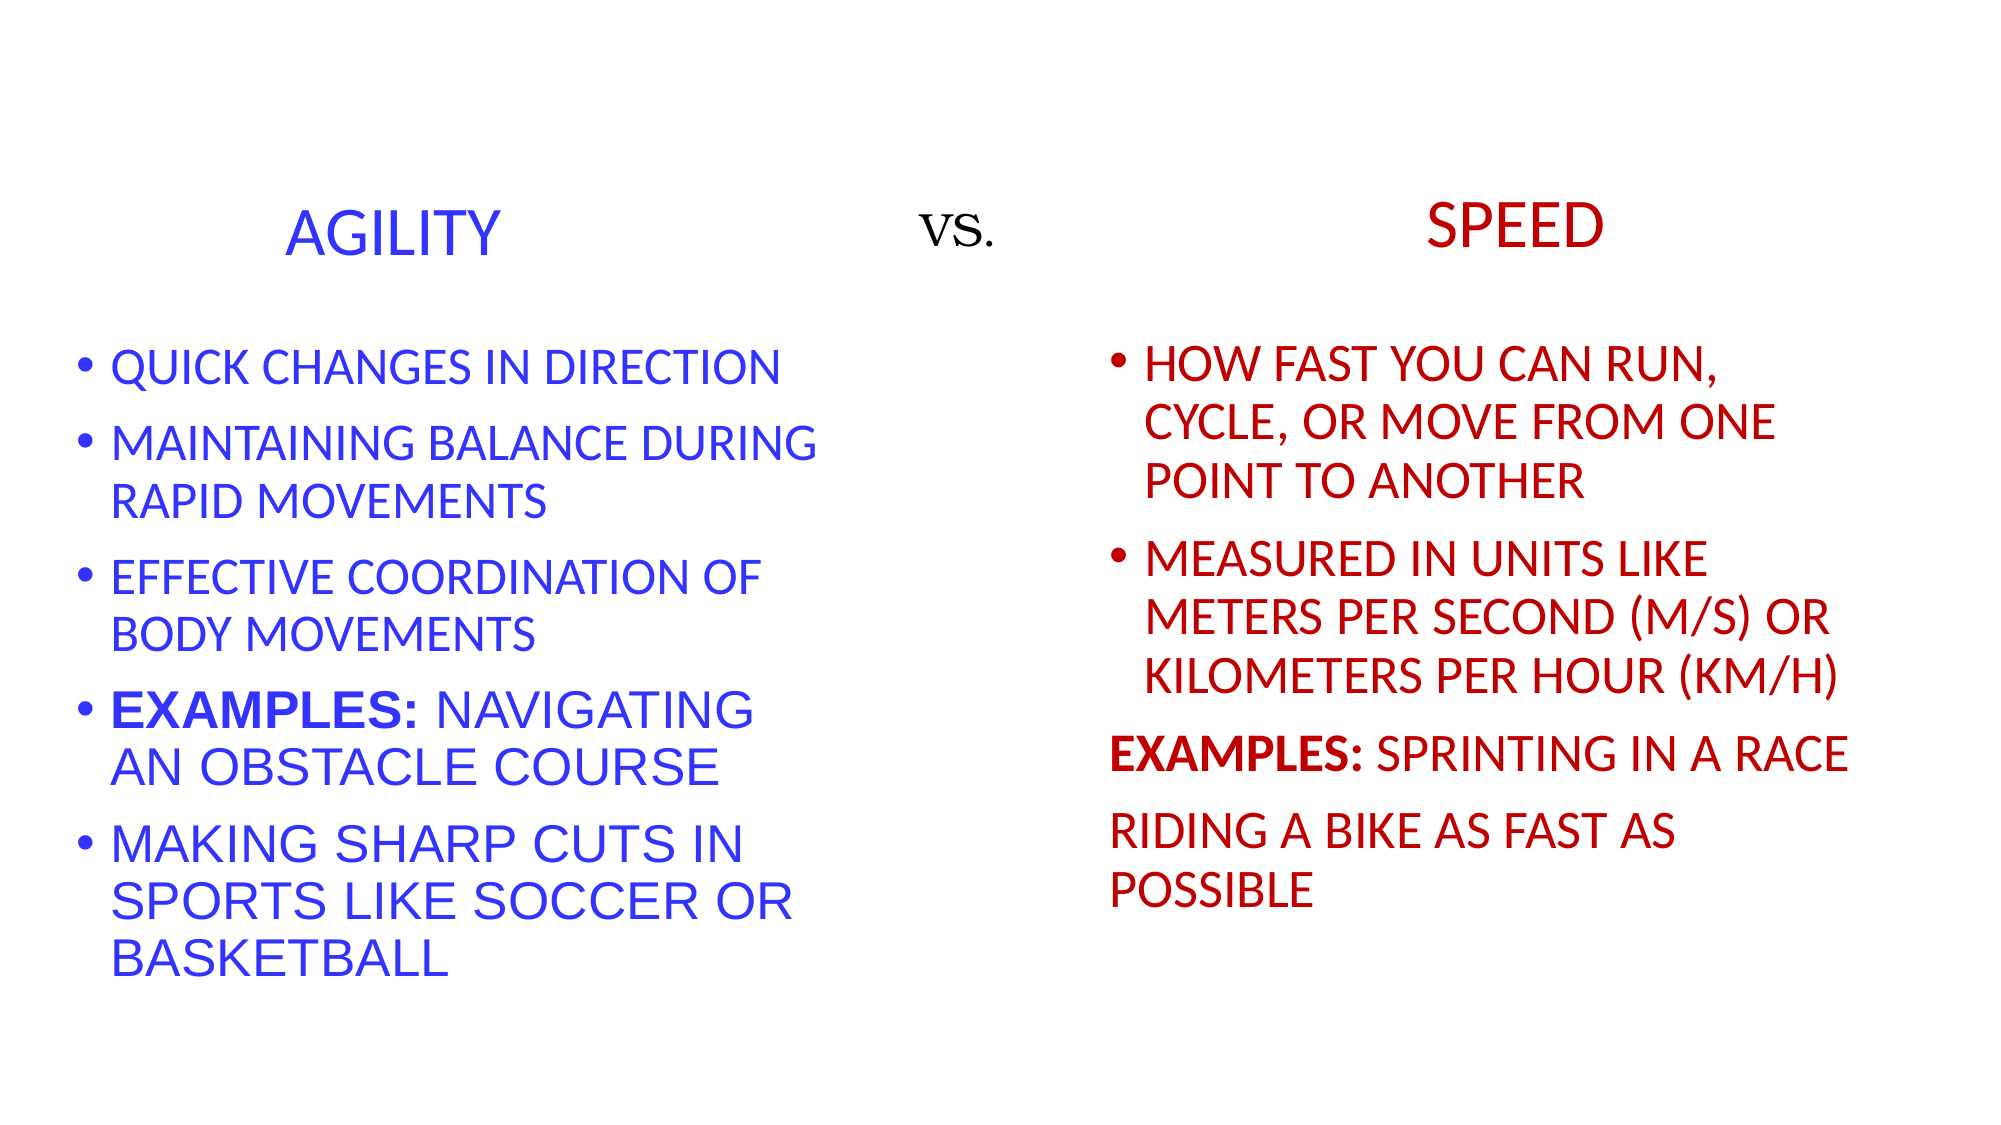

# SPEED
AGILITY
VS.
HOW FAST YOU CAN RUN, CYCLE, OR MOVE FROM ONE POINT TO ANOTHER
MEASURED IN UNITS LIKE METERS PER SECOND (M/S) OR KILOMETERS PER HOUR (KM/H)
EXAMPLES: SPRINTING IN A RACE
RIDING A BIKE AS FAST AS POSSIBLE
QUICK CHANGES IN DIRECTION
MAINTAINING BALANCE DURING RAPID MOVEMENTS
EFFECTIVE COORDINATION OF BODY MOVEMENTS
EXAMPLES: NAVIGATING AN OBSTACLE COURSE
MAKING SHARP CUTS IN SPORTS LIKE SOCCER OR BASKETBALL